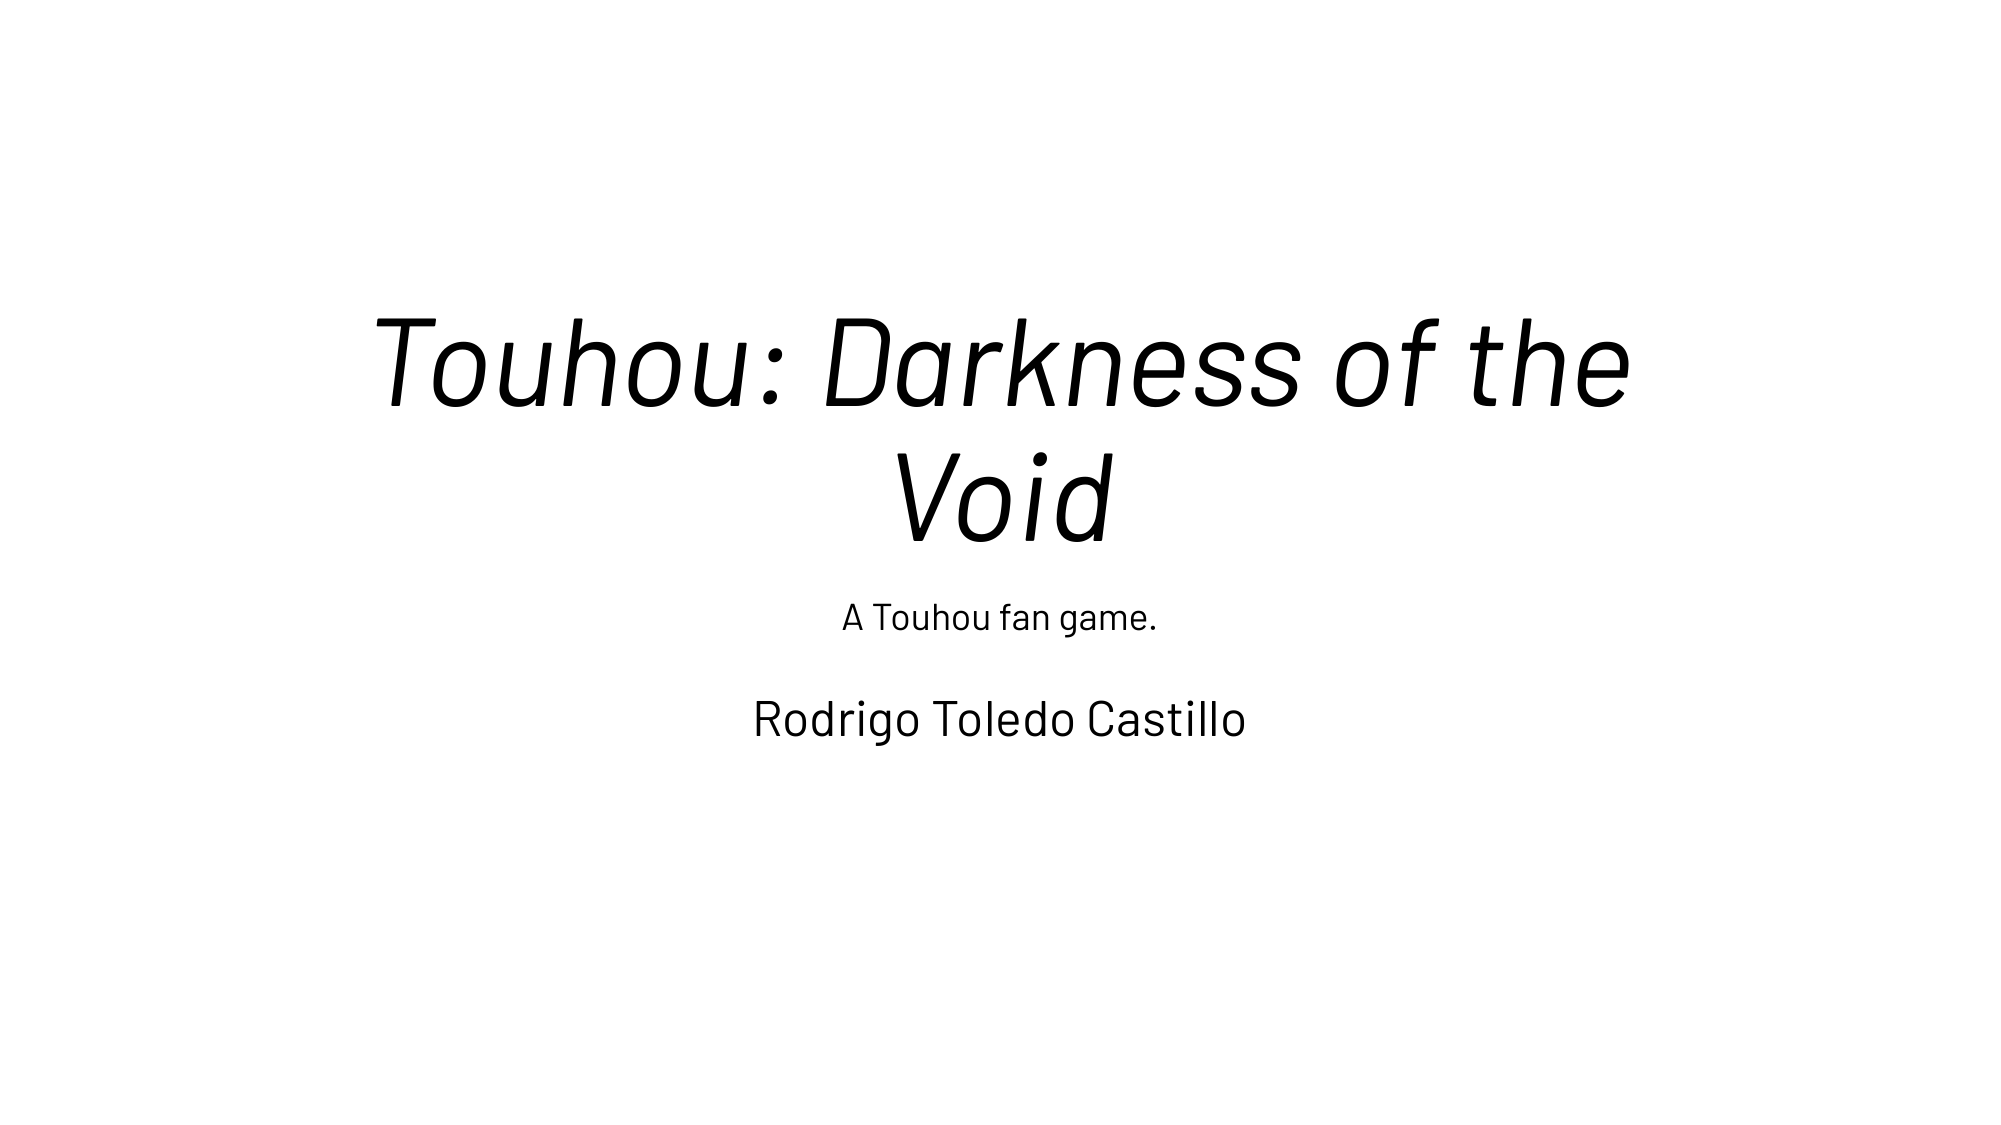

# Touhou: Darkness of the Void
A Touhou fan game.
Rodrigo Toledo Castillo